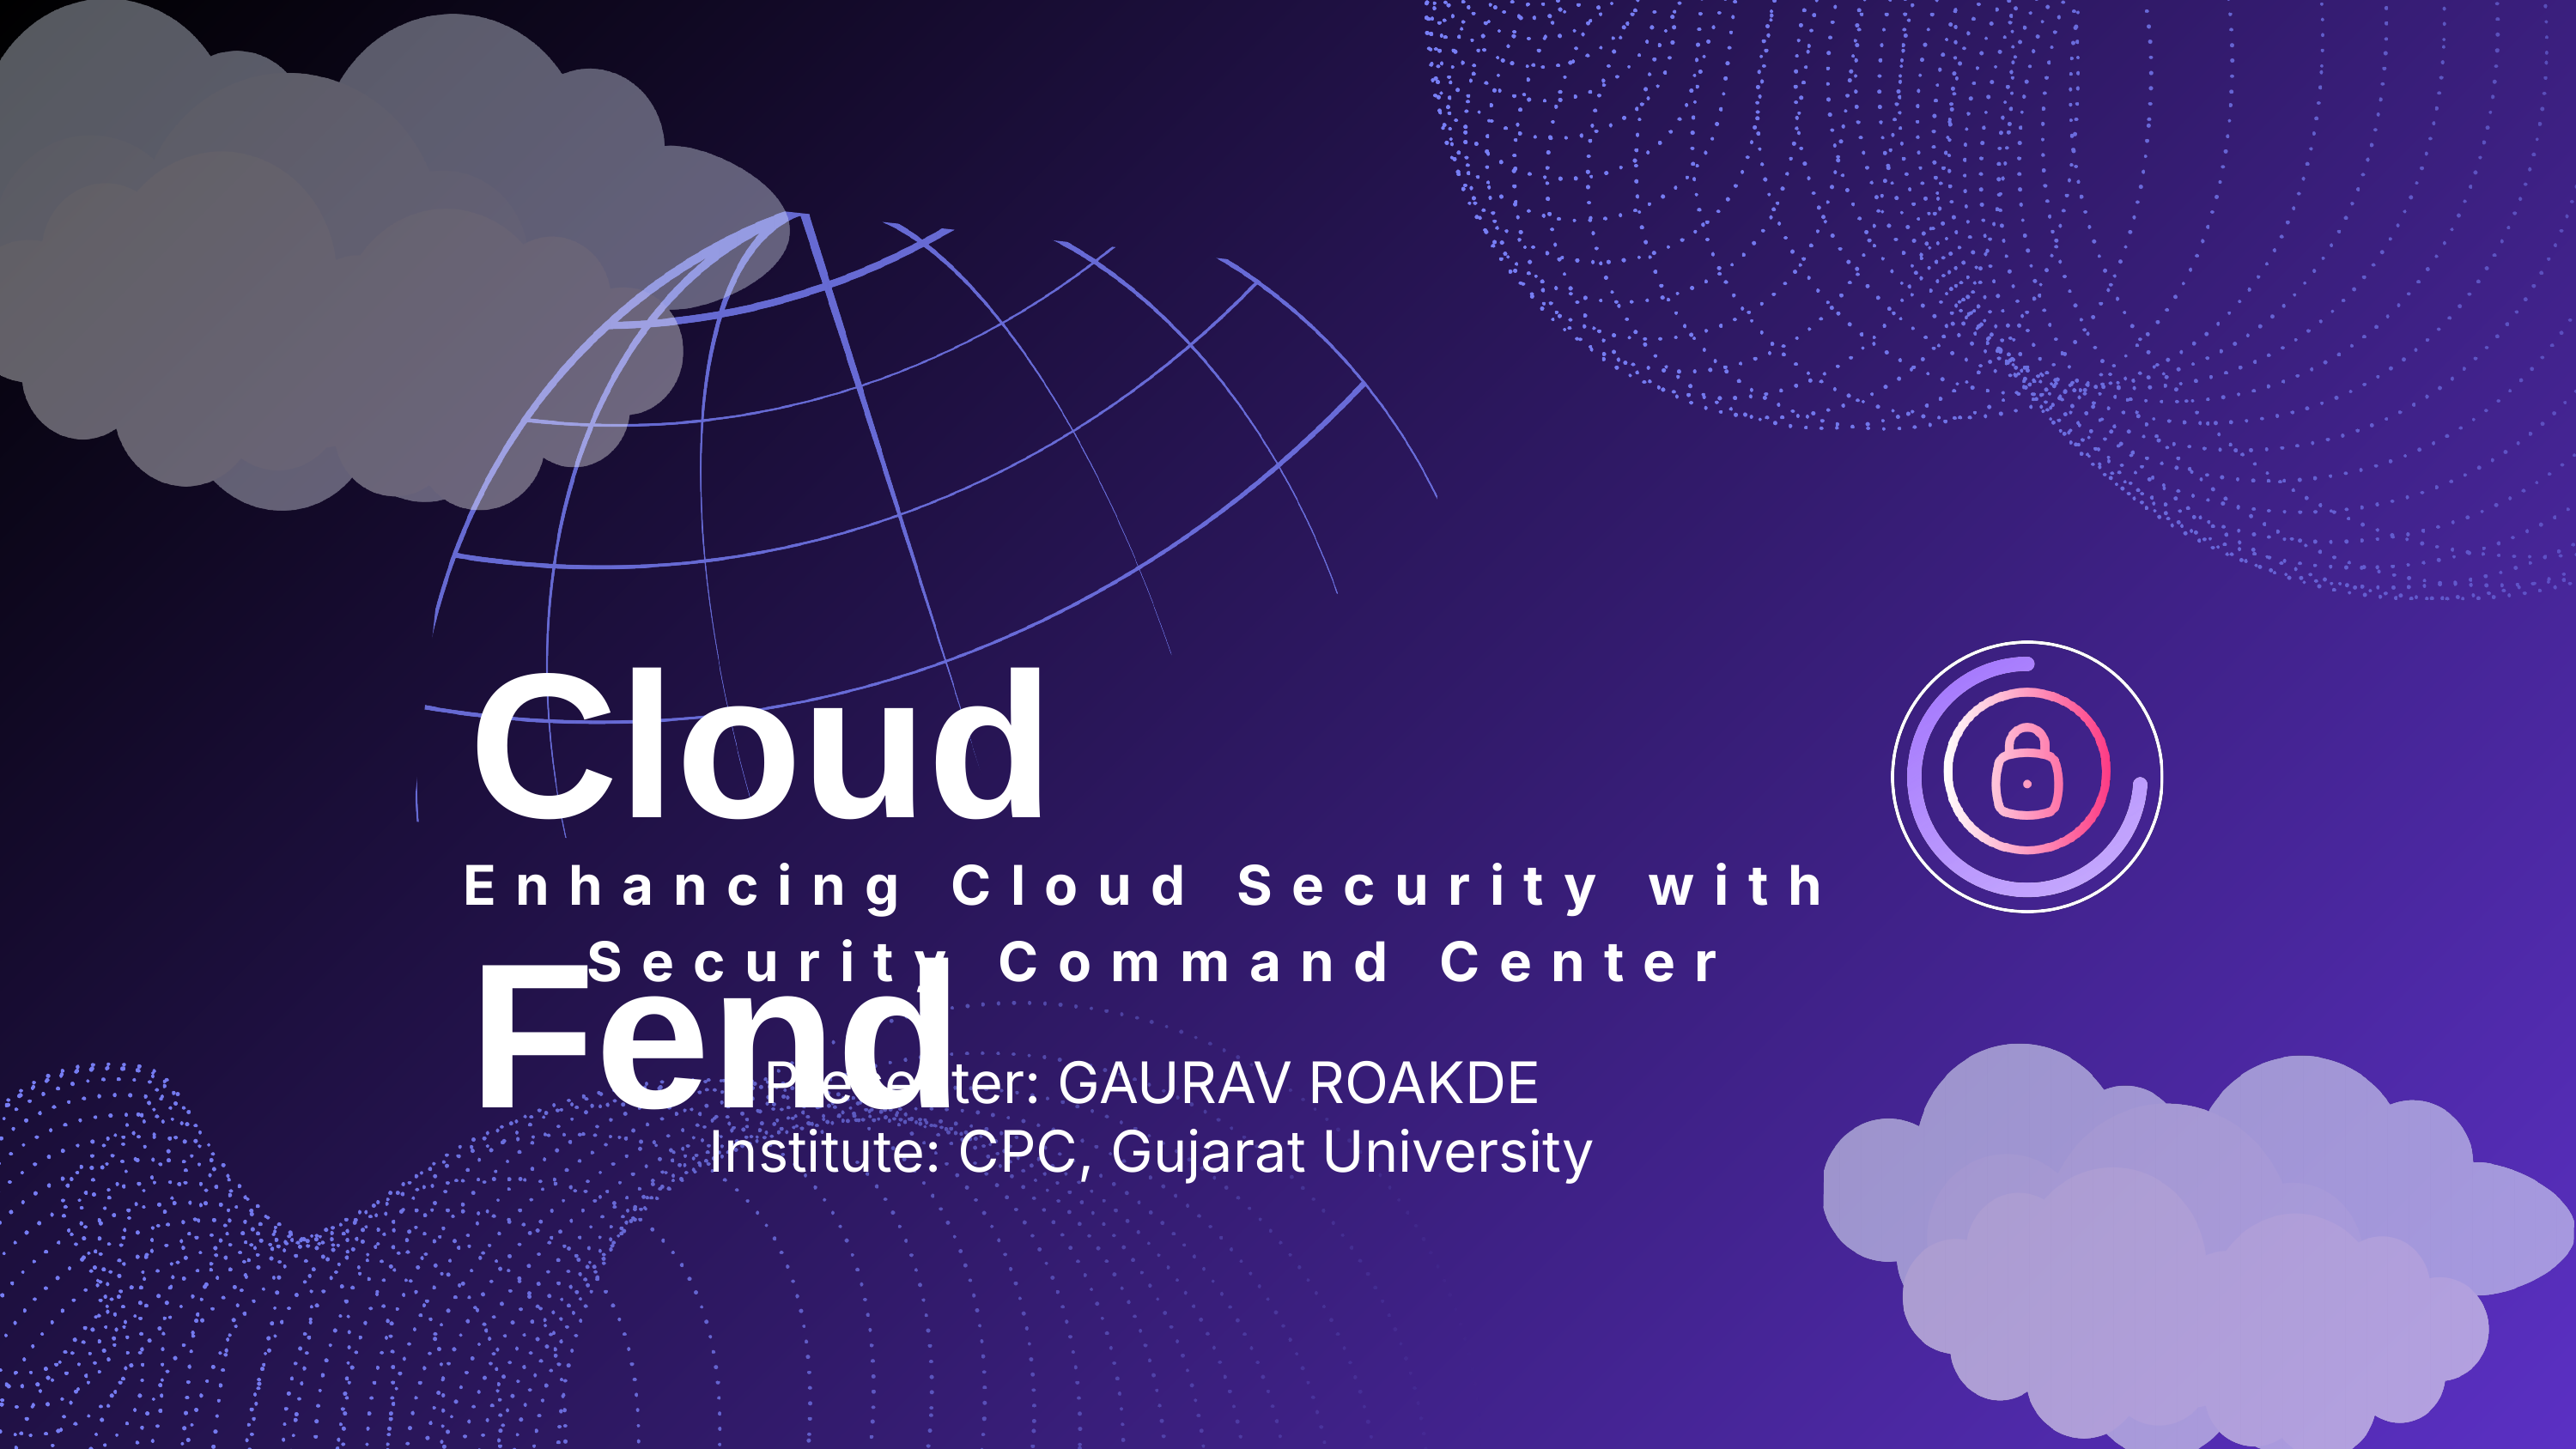

Cloud Fend

Enhancing Cloud Security with Security Command Center

Presenter: GAURAV ROAKDE
Institute: CPC, Gujarat University